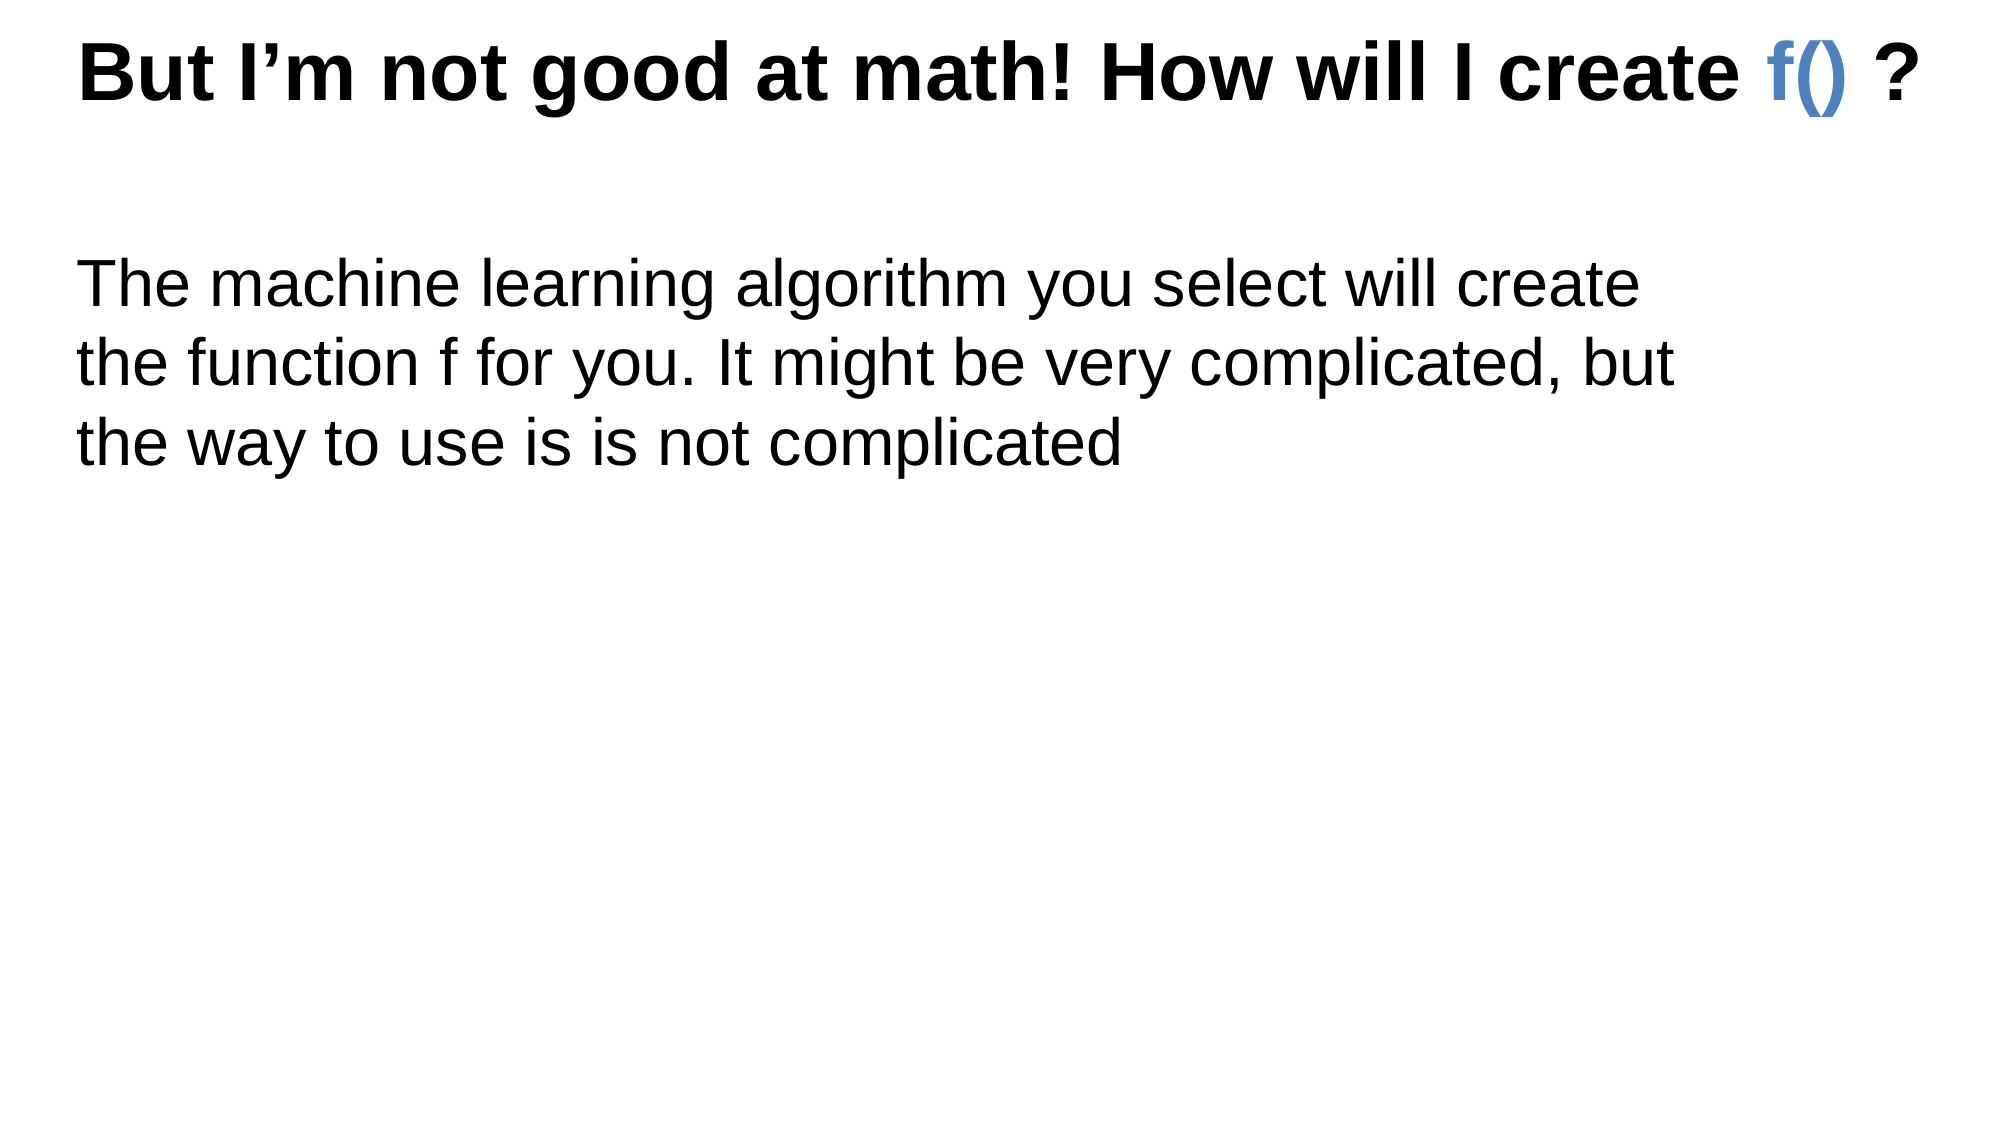

# But I’m not good at math! How will I create f() ?
The machine learning algorithm you select will create the function f for you. It might be very complicated, but the way to use is is not complicated